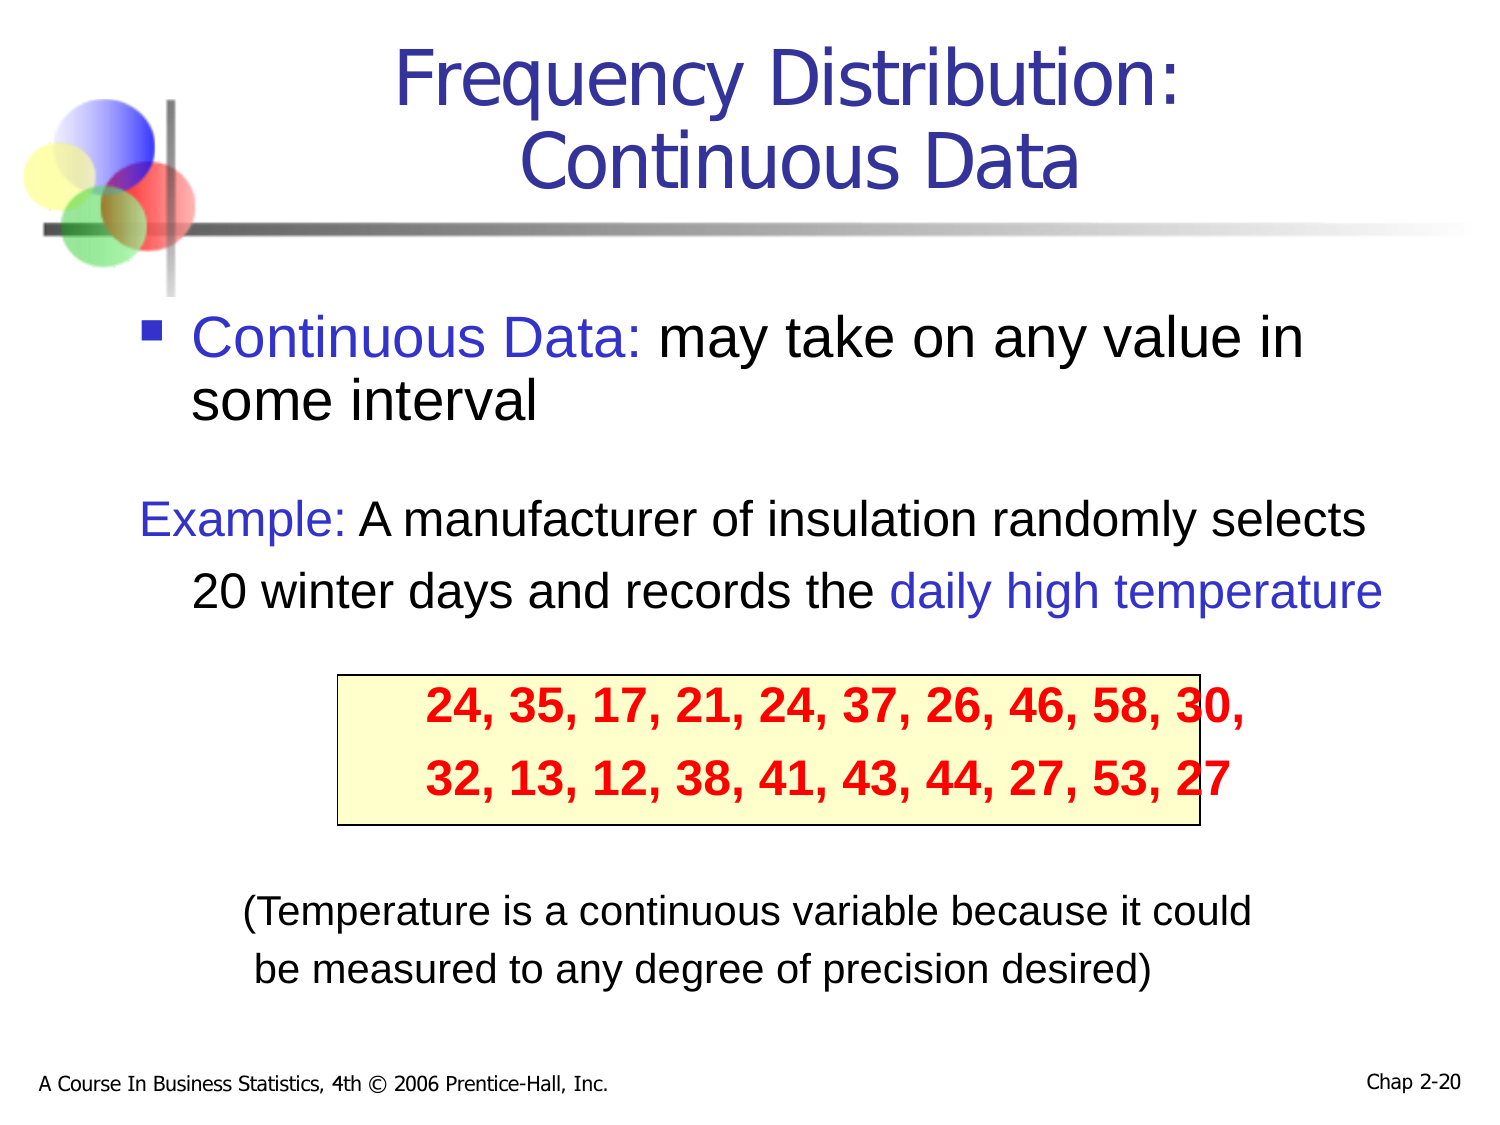

# Frequency Distribution: Continuous Data
Continuous Data: may take on any value in some interval

Example: A manufacturer of insulation randomly selects 20 winter days and records the daily high temperature
		      24, 35, 17, 21, 24, 37, 26, 46, 58, 30,
		      32, 13, 12, 38, 41, 43, 44, 27, 53, 27

         (Temperature is a continuous variable because it could
          be measured to any degree of precision desired)

A Course In Business Statistics, 4th © 2006 Prentice-Hall, Inc.
Chap 2-20